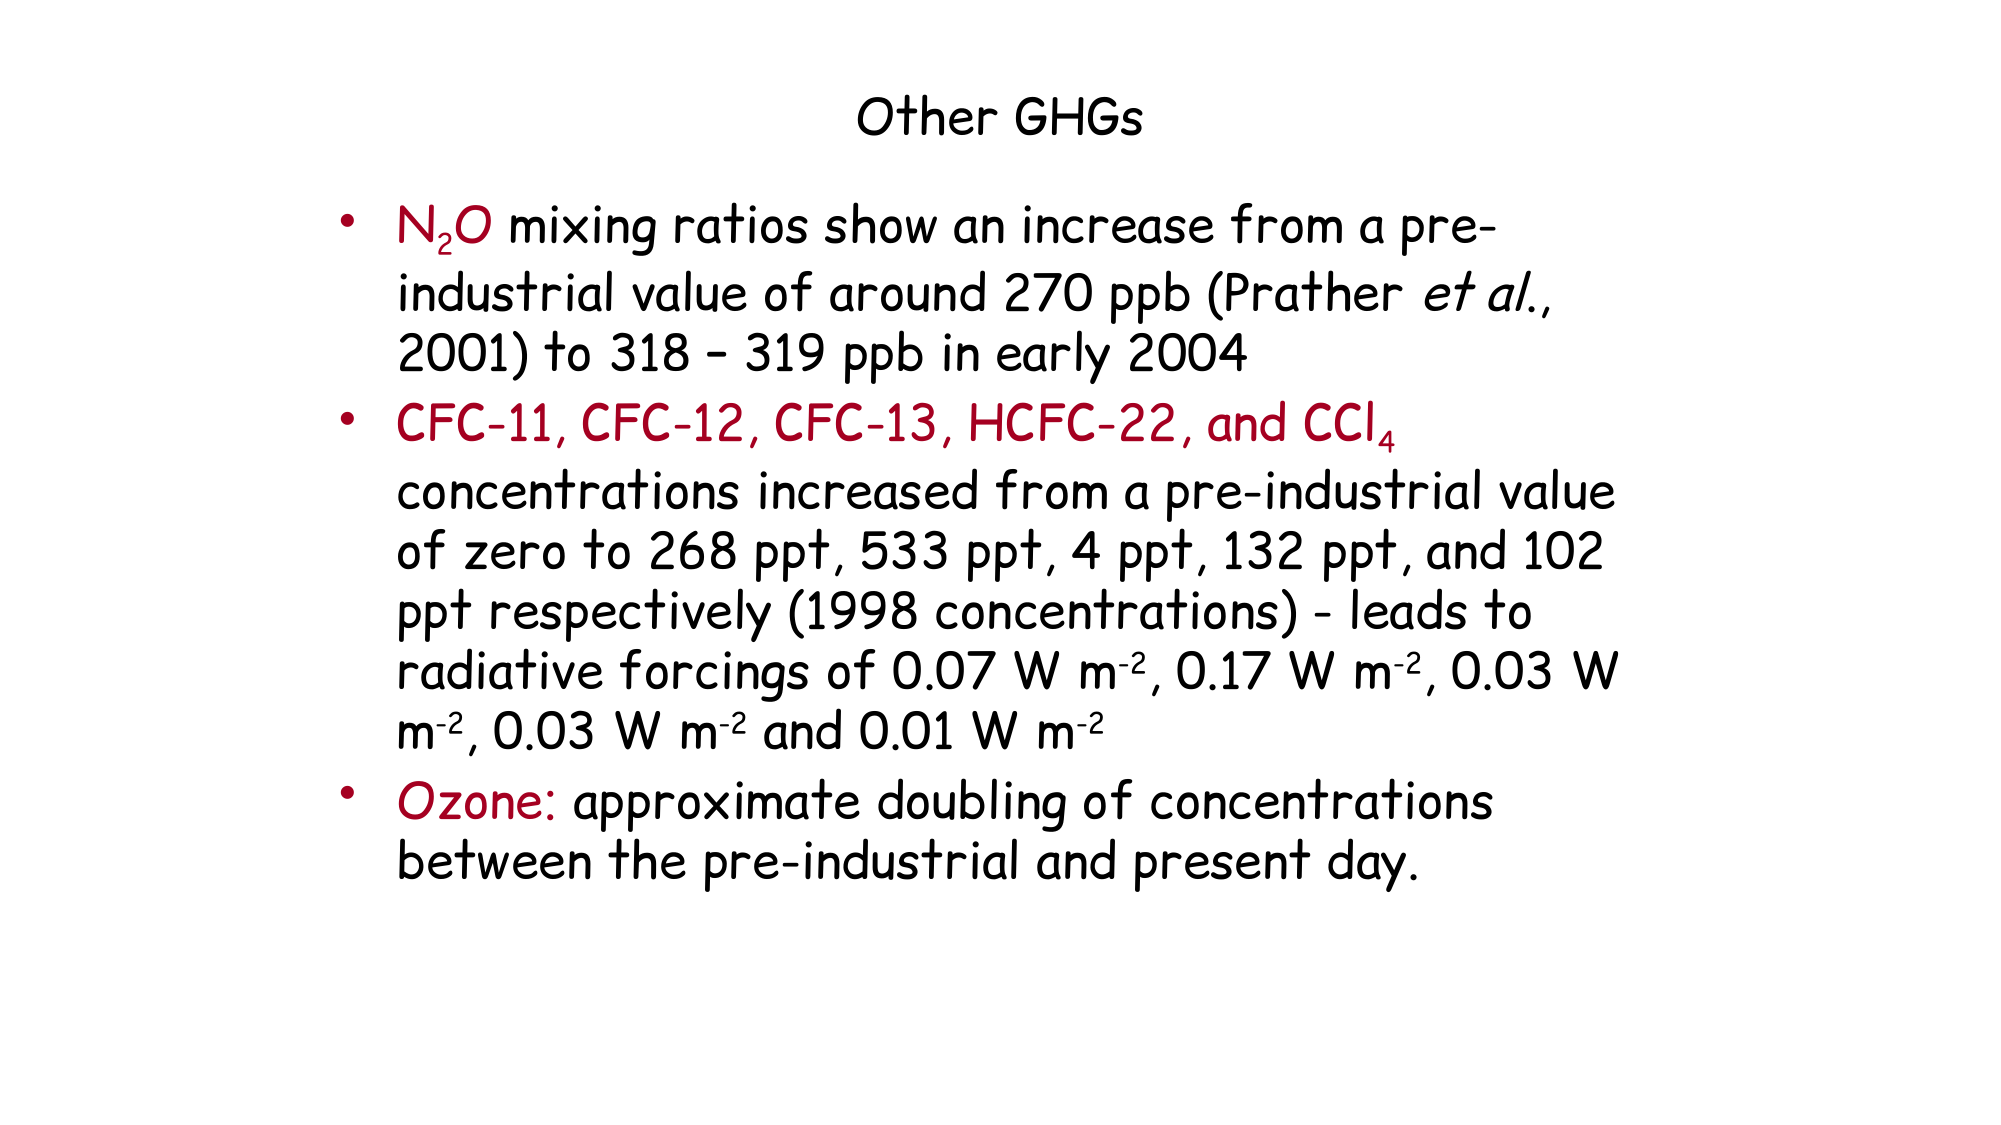

# Other GHGs
N2O mixing ratios show an increase from a pre-industrial value of around 270 ppb (Prather et al., 2001) to 318 – 319 ppb in early 2004
CFC-11, CFC-12, CFC-13, HCFC-22, and CCl4 concentrations increased from a pre-industrial value of zero to 268 ppt, 533 ppt, 4 ppt, 132 ppt, and 102 ppt respectively (1998 concentrations) - leads to radiative forcings of 0.07 W m-2, 0.17 W m-2, 0.03 W m-2, 0.03 W m-2 and 0.01 W m-2
Ozone: approximate doubling of concentrations between the pre-industrial and present day.